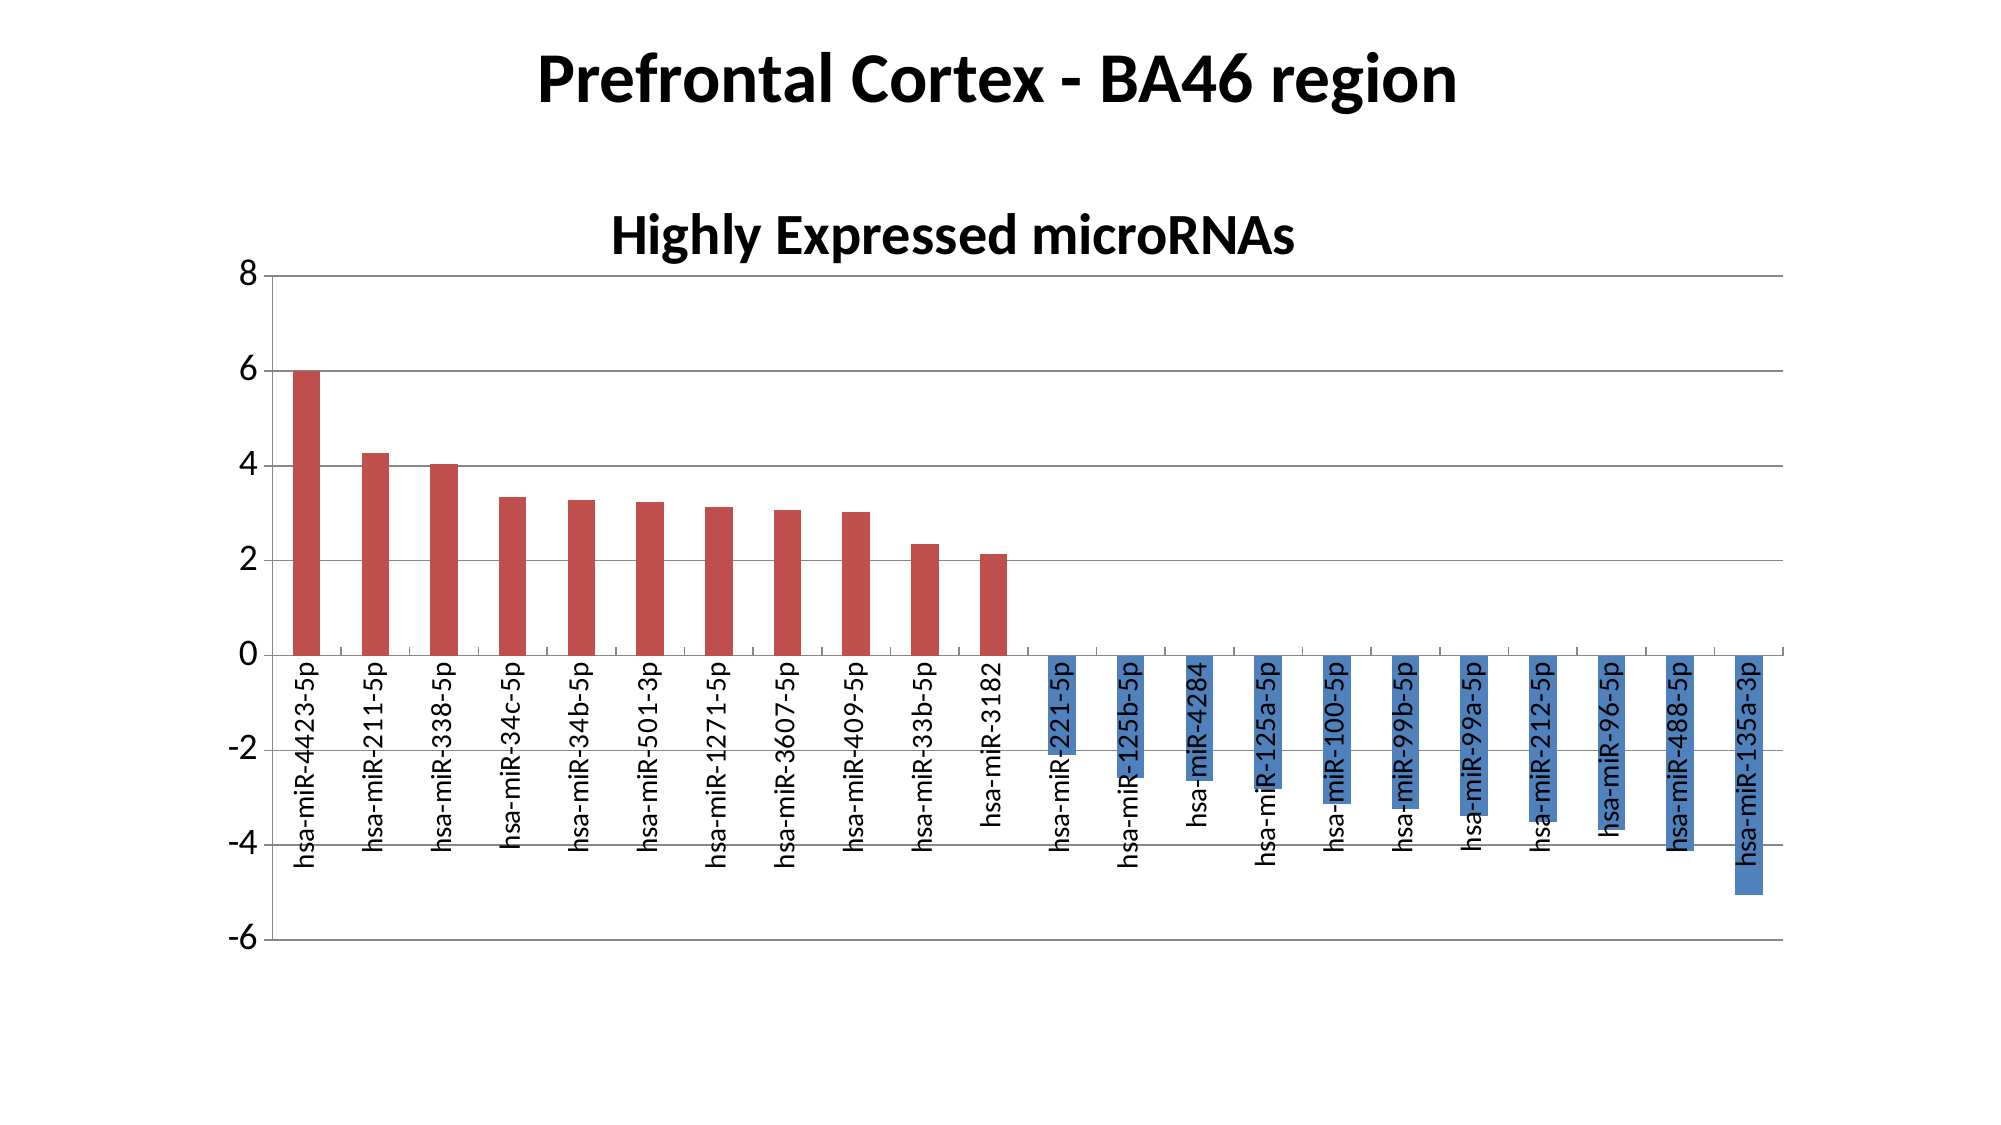

# Prefrontal Cortex - BA46 region

### Chart: Highly Expressed microRNAs

| Category | LogFC values |
|---|---|
| hsa-miR-4423-5p | 6.006 |
| hsa-miR-211-5p | 4.281 |
| hsa-miR-338-5p | 4.033 |
| hsa-miR-34c-5p | 3.339 |
| hsa-miR-34b-5p | 3.273 |
| hsa-miR-501-3p | 3.241 |
| hsa-miR-1271-5p | 3.141 |
| hsa-miR-3607-5p | 3.06 |
| hsa-miR-409-5p | 3.025 |
| hsa-miR-33b-5p | 2.36 |
| hsa-miR-3182 | 2.15 |
| hsa-miR-221-5p | -2.1 |
| hsa-miR-125b-5p | -2.585 |
| hsa-miR-4284 | -2.641 |
| hsa-miR-125a-5p | -2.819 |
| hsa-miR-100-5p | -3.121 |
| hsa-miR-99b-5p | -3.229 |
| hsa-miR-99a-5p | -3.373 |
| hsa-miR-212-5p | -3.51 |
| hsa-miR-96-5p | -3.677 |
| hsa-miR-488-5p | -4.118 |
| hsa-miR-135a-3p | -5.05 |